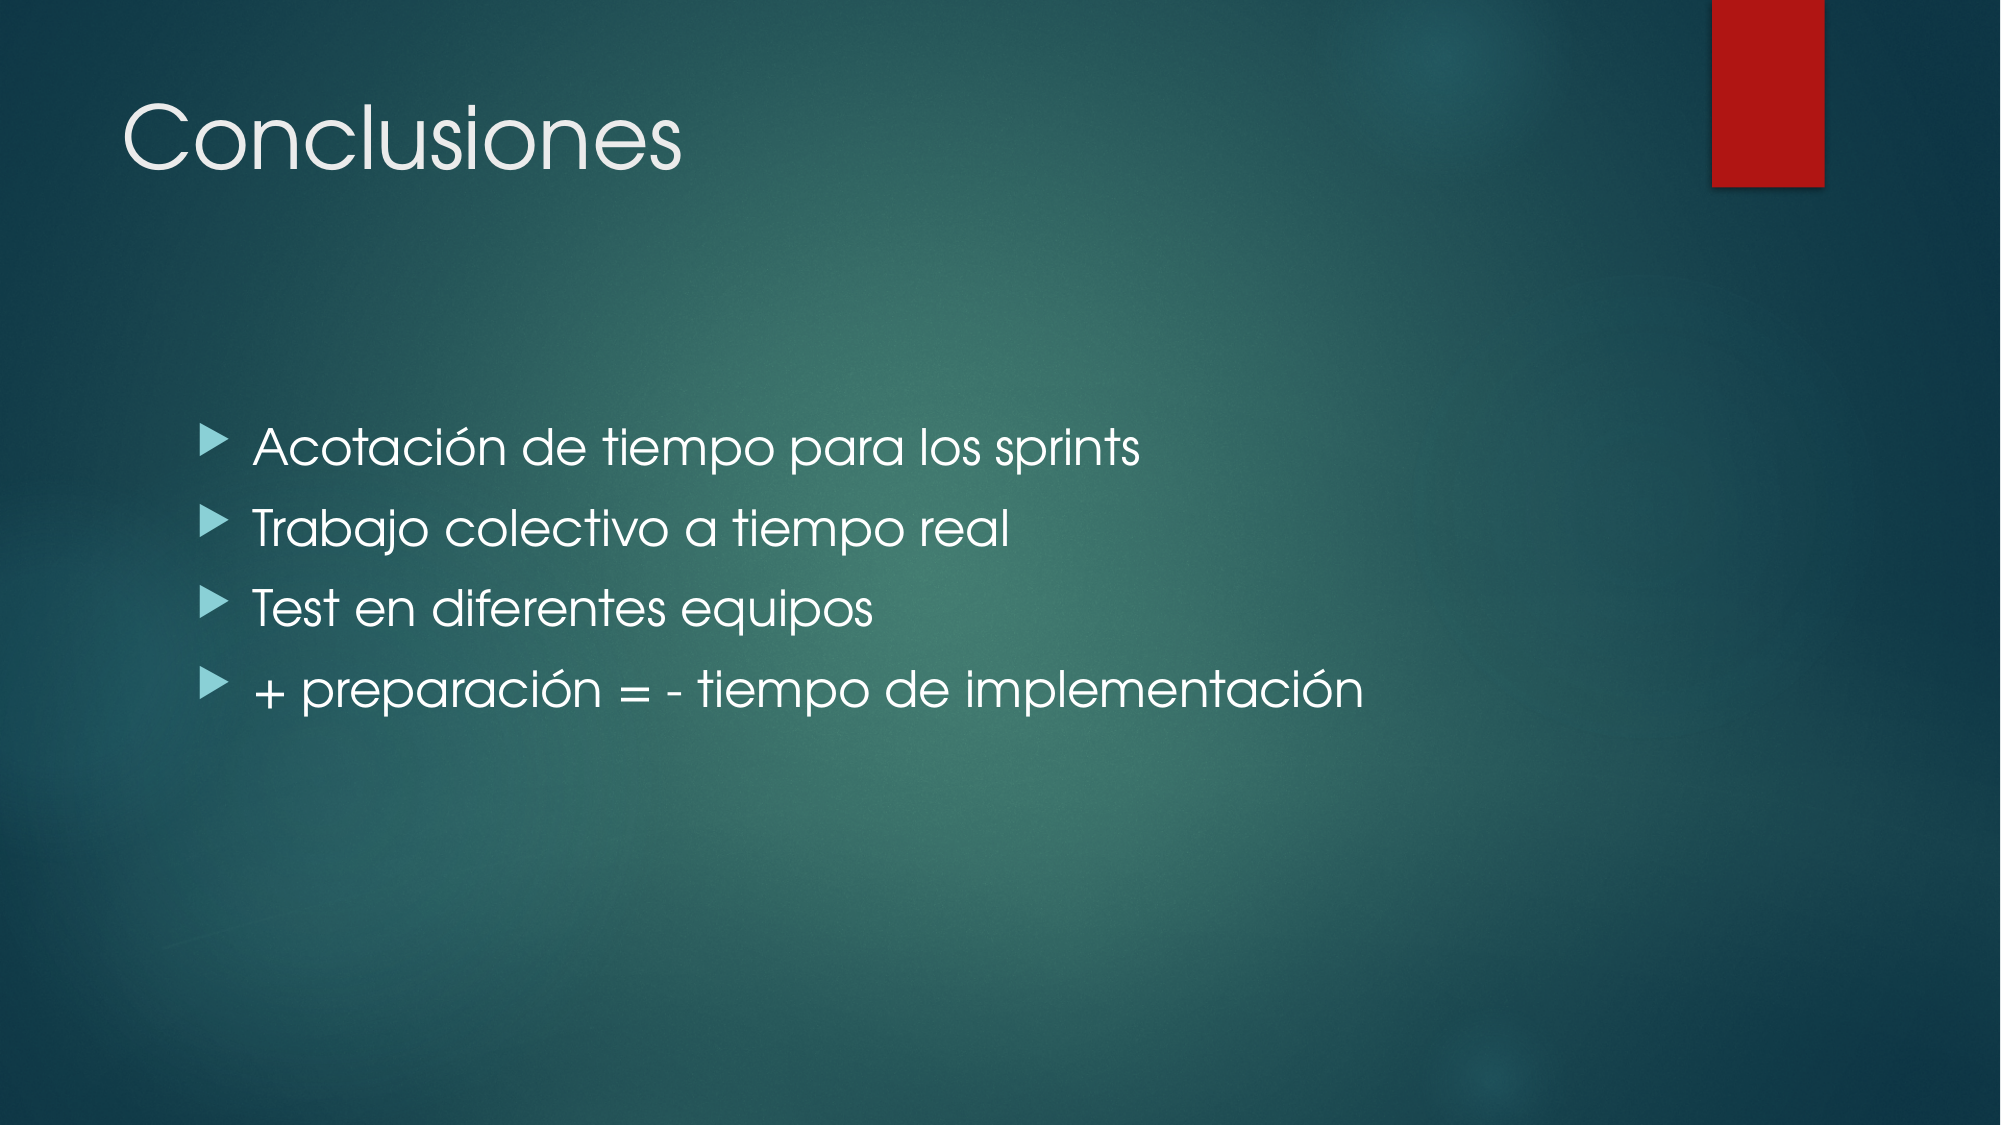

# Conclusiones

Acotación de tiempo para los sprints
Trabajo colectivo a tiempo real
Test en diferentes equipos
+ preparación = - tiempo de implementación